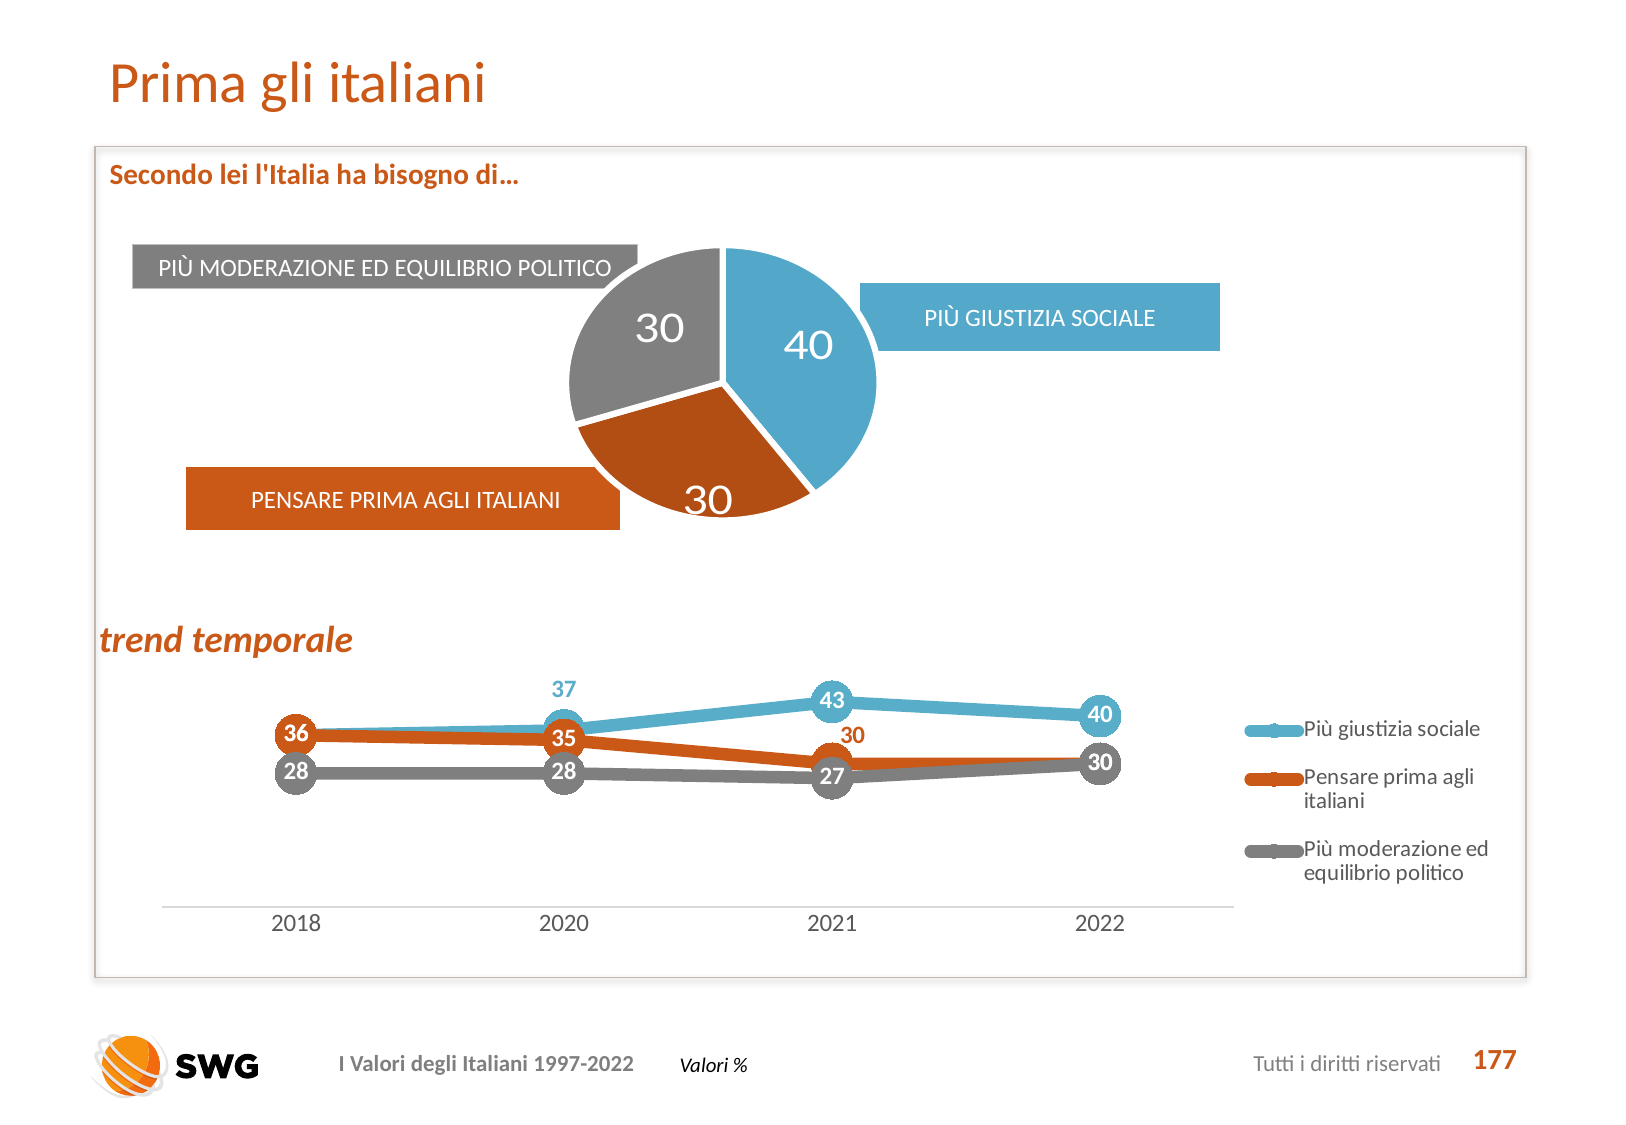

# Prima gli italiani

Secondo lei l'Italia ha bisogno di…

### Chart

| Category |  |
|---|---|
| più giustizia sociale | 40.0 |
| pensare prima agli italiani  | 30.0 |
| più moderazione ed equilibrio politico | 30.0 |
PIÙ MODERAZIONE ED EQUILIBRIO POLITICO
PIÙ GIUSTIZIA SOCIALE
PENSARE PRIMA AGLI ITALIANI
 trend temporale

### Chart

| Category | Più giustizia sociale | Pensare prima agli italiani | Più moderazione ed equilibrio politico |
|---|---|---|---|
| 2018 | 36.0 | 36.0 | 28.0 |
| 2020 | 37.0 | 35.0 | 28.0 |
| 2021 | 43.0 | 30.0 | 27.0 |
| 2022 | 40.0 | 30.0 | 30.0 |
177
Valori %